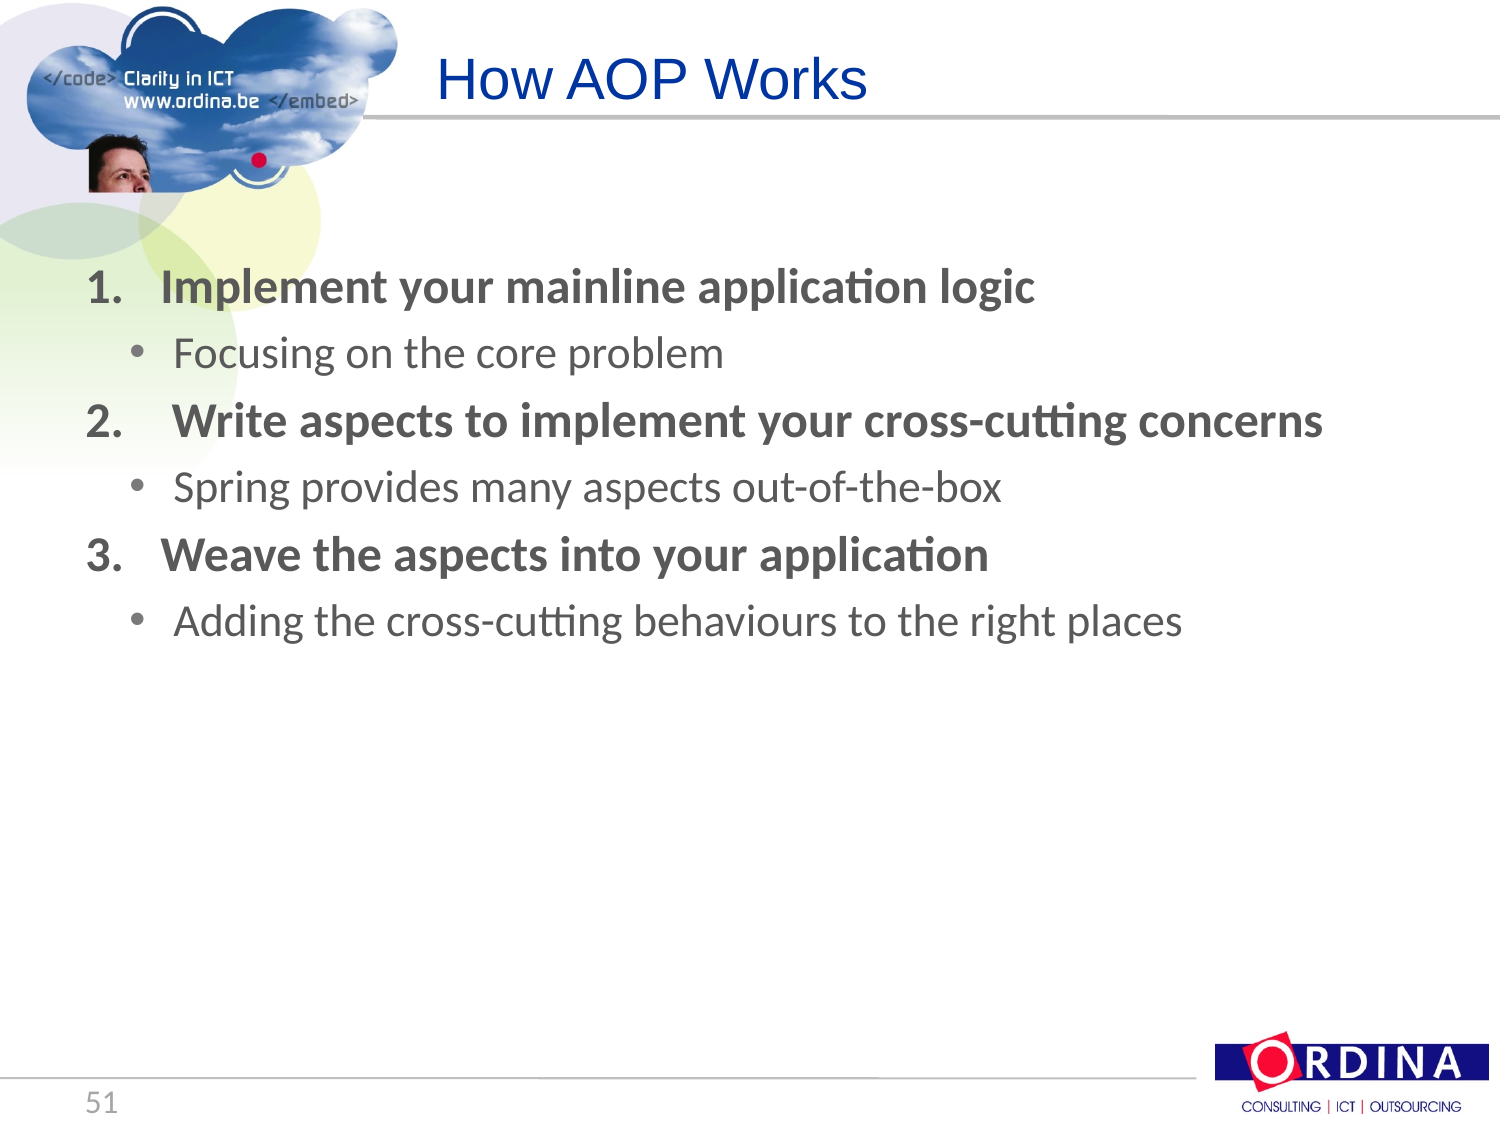

# How AOP Works
Implement your mainline application logic
Focusing on the core problem
 Write aspects to implement your cross-cutting concerns
Spring provides many aspects out-of-the-box
Weave the aspects into your application
Adding the cross-cutting behaviours to the right places
51